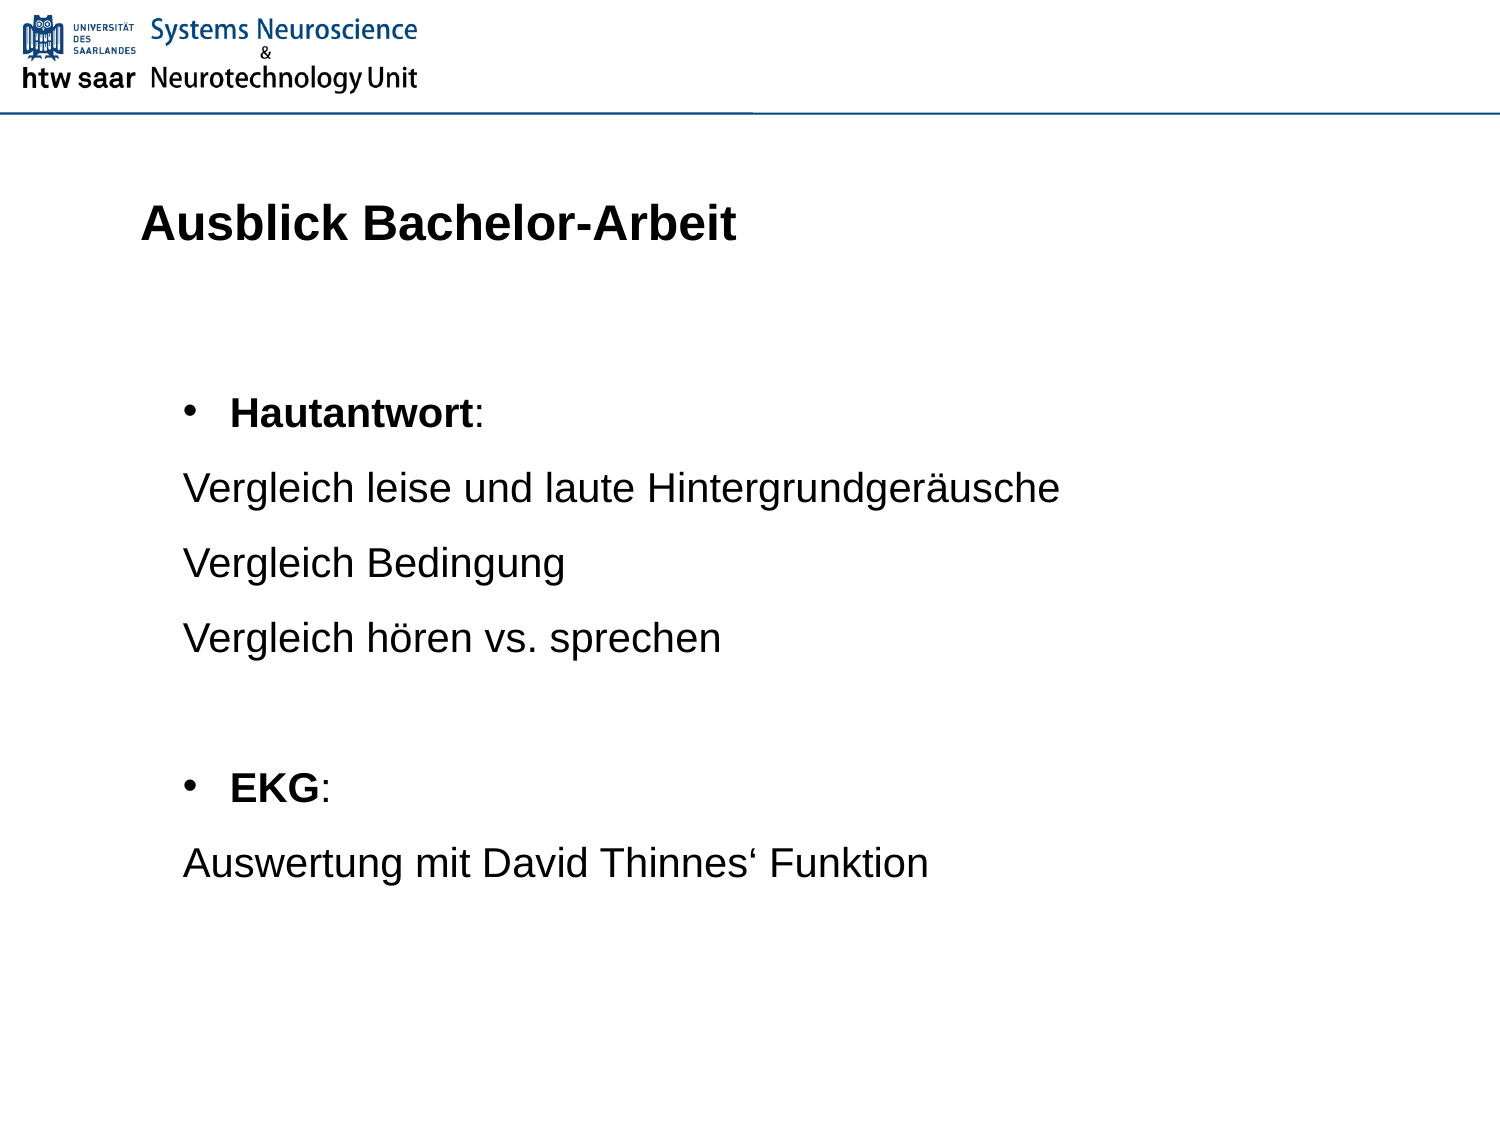

Ausblick Bachelor-Arbeit
Hautantwort:
Vergleich leise und laute Hintergrundgeräusche
Vergleich Bedingung
Vergleich hören vs. sprechen

EKG:
Auswertung mit David Thinnes‘ Funktion